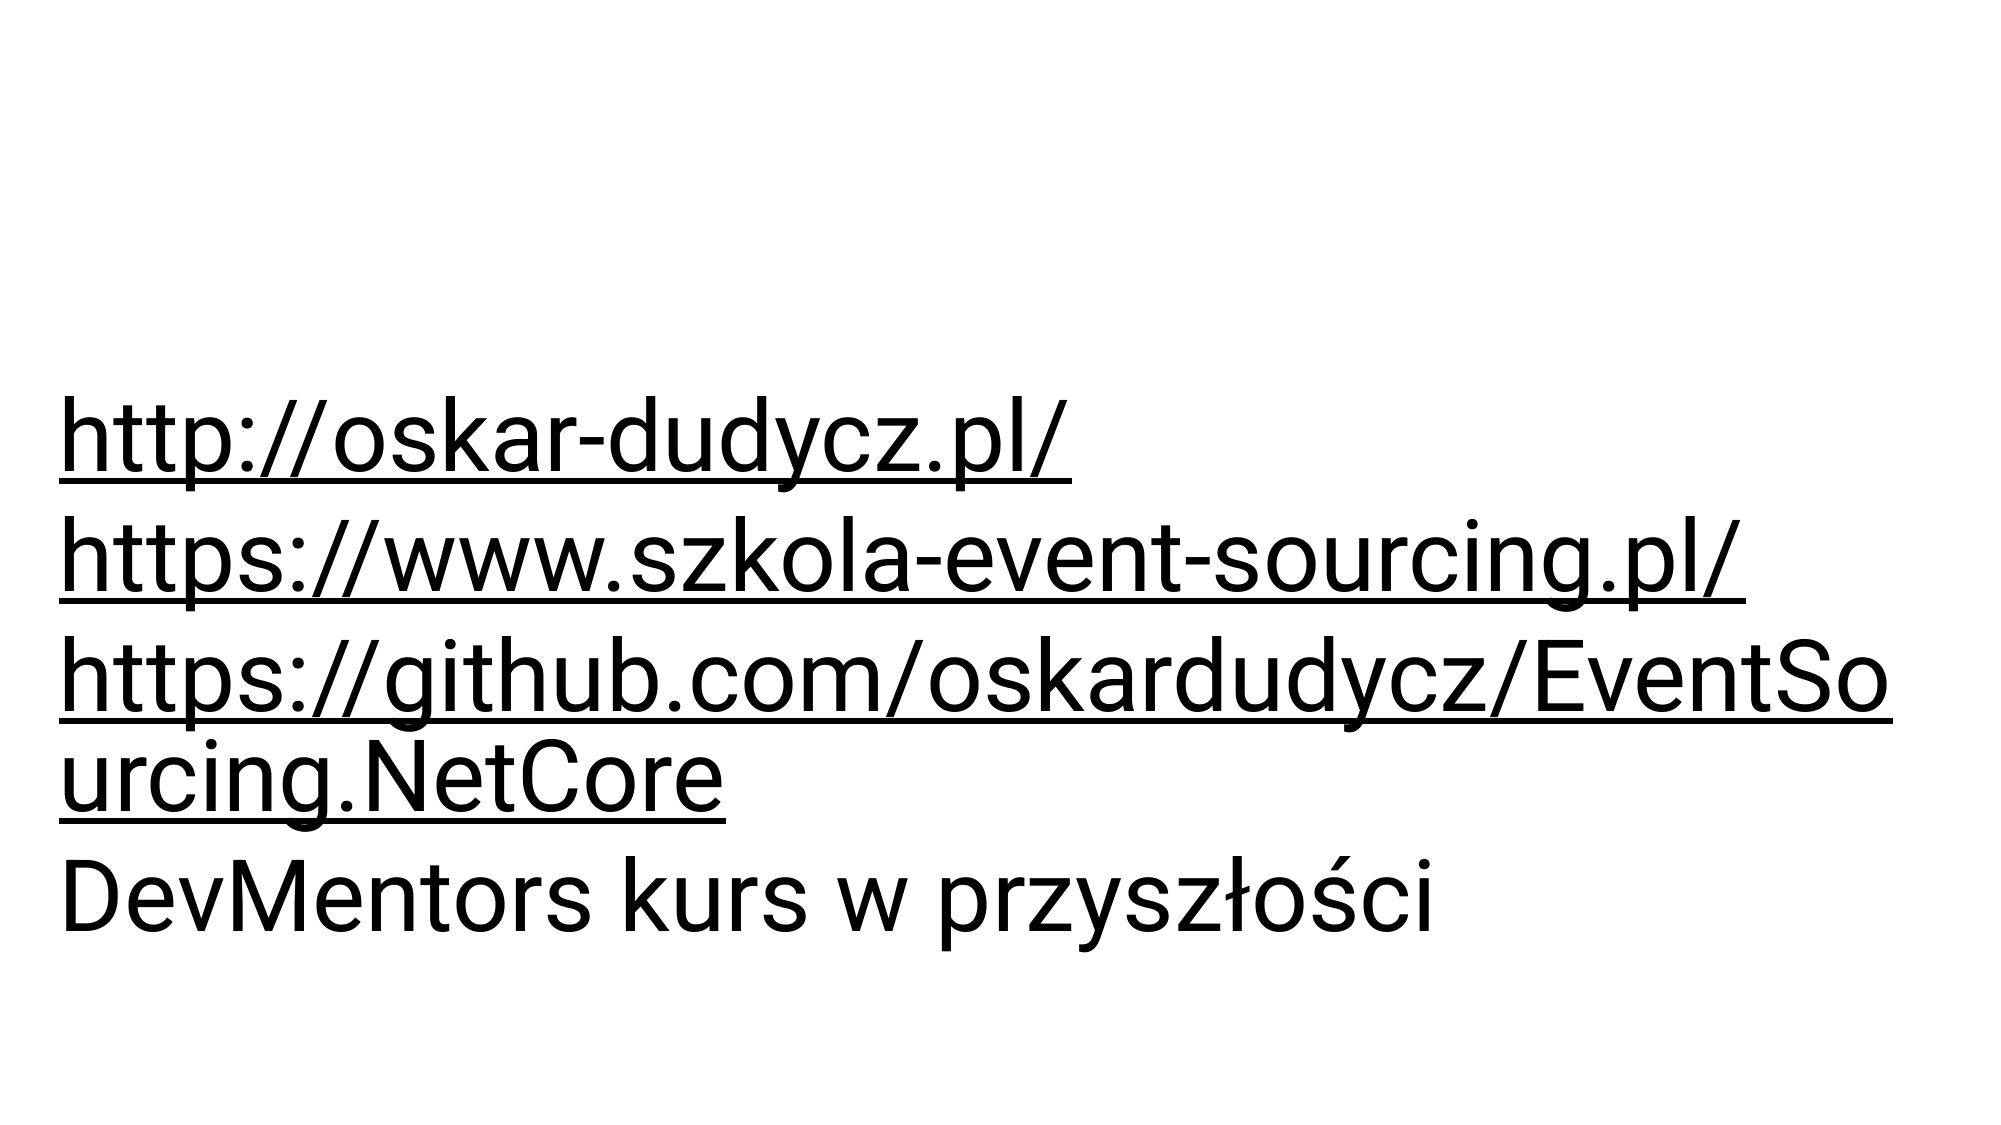

# Oskar Dudycz

http://oskar-dudycz.pl/
https://www.szkola-event-sourcing.pl/
https://github.com/oskardudycz/EventSourcing.NetCore
DevMentors kurs w przyszłości